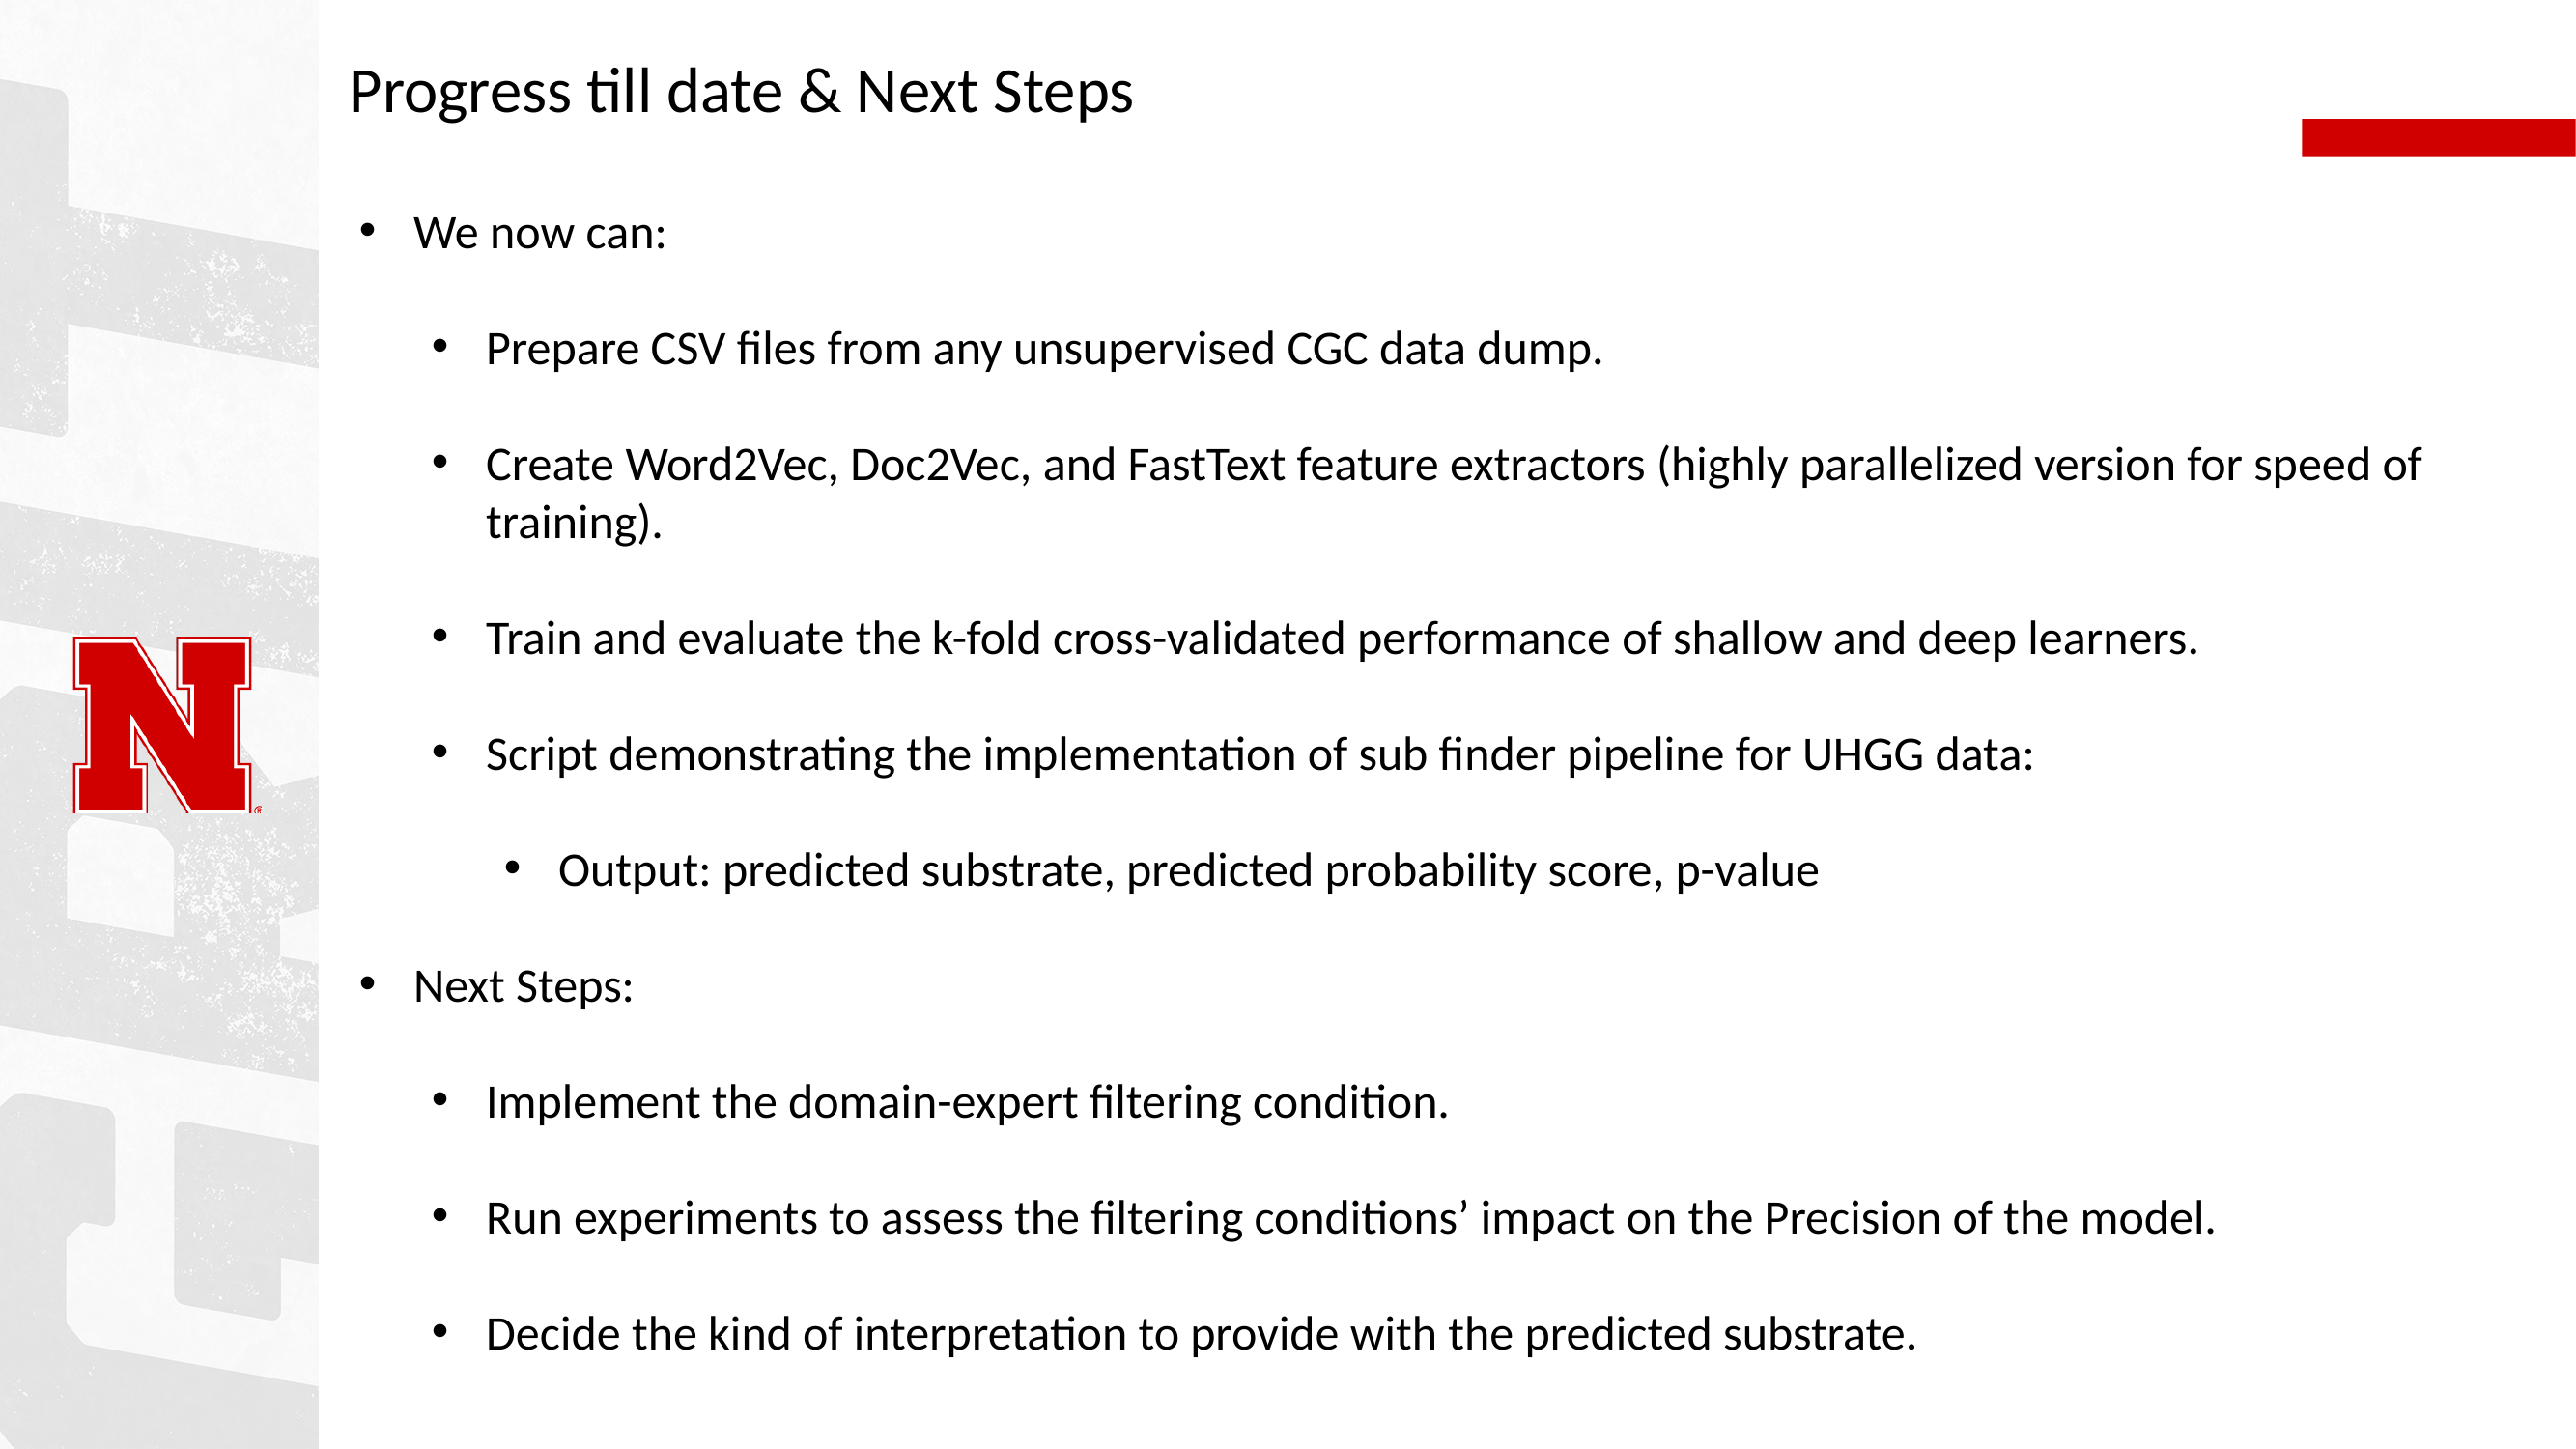

# Progress till date & Next Steps
We now can:

Prepare CSV files from any unsupervised CGC data dump.

Create Word2Vec, Doc2Vec, and FastText feature extractors (highly parallelized version for speed of training).

Train and evaluate the k-fold cross-validated performance of shallow and deep learners.

Script demonstrating the implementation of sub finder pipeline for UHGG data:

Output: predicted substrate, predicted probability score, p-value
Next Steps:

Implement the domain-expert filtering condition.

Run experiments to assess the filtering conditions’ impact on the Precision of the model.

Decide the kind of interpretation to provide with the predicted substrate.